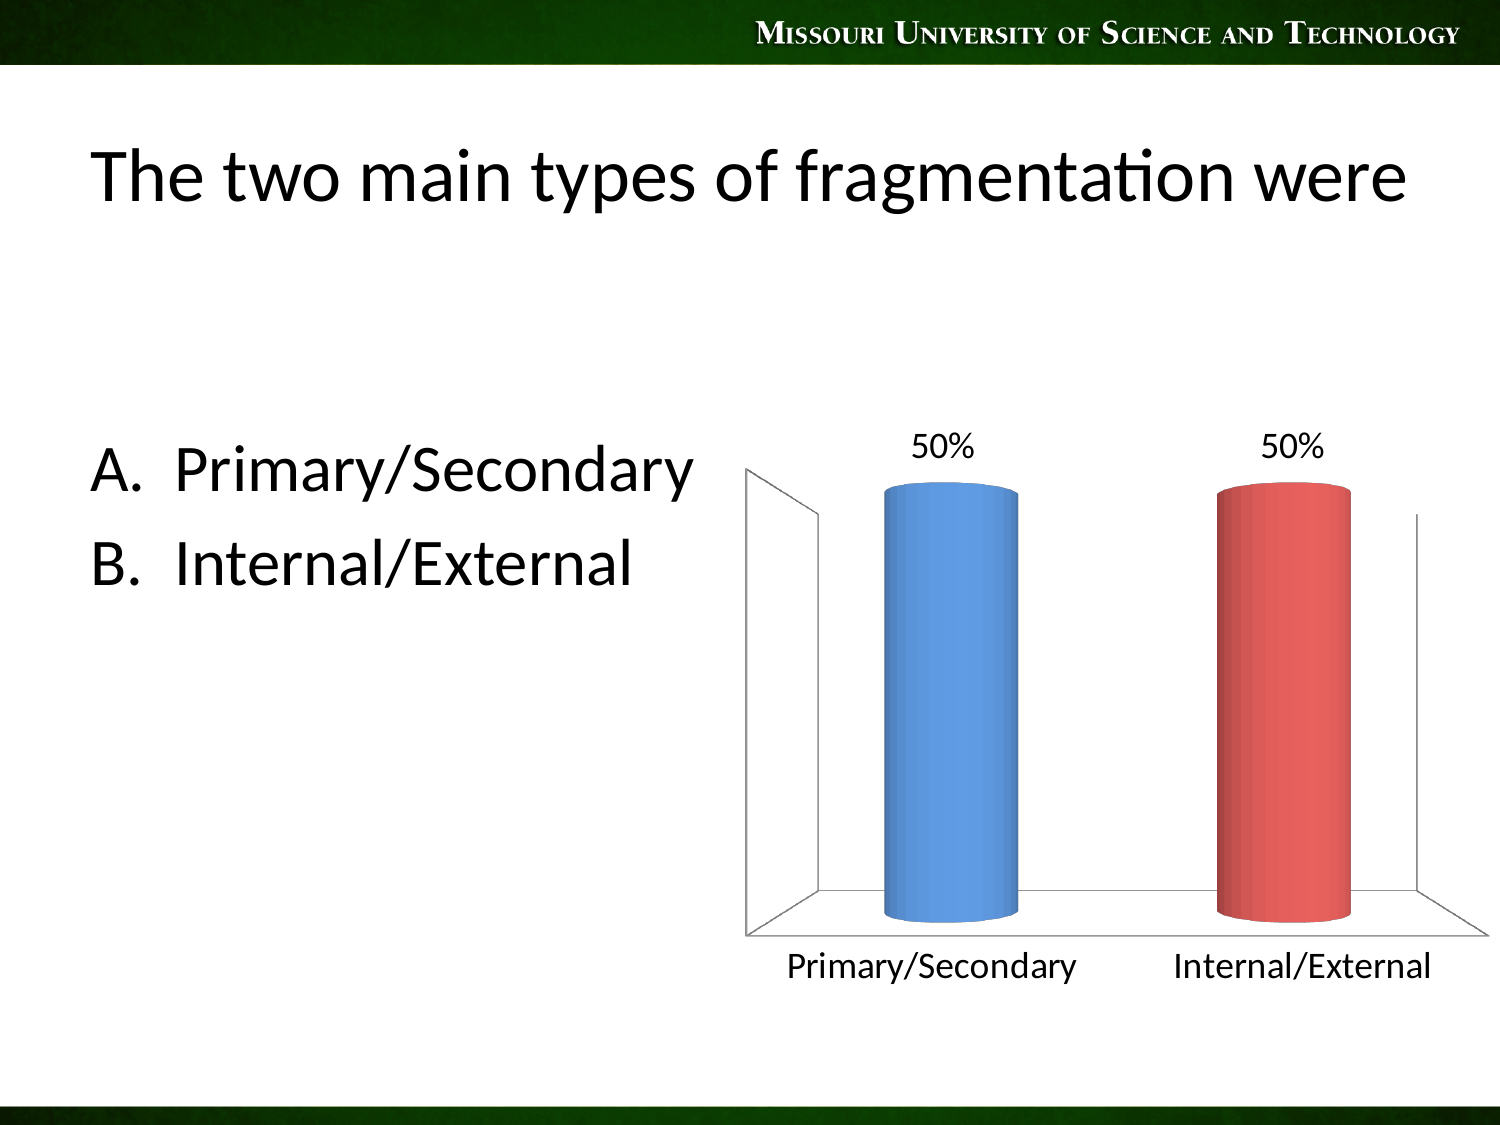

# The two main types of fragmentation were
Primary/Secondary
Internal/External

[unsupported chart]